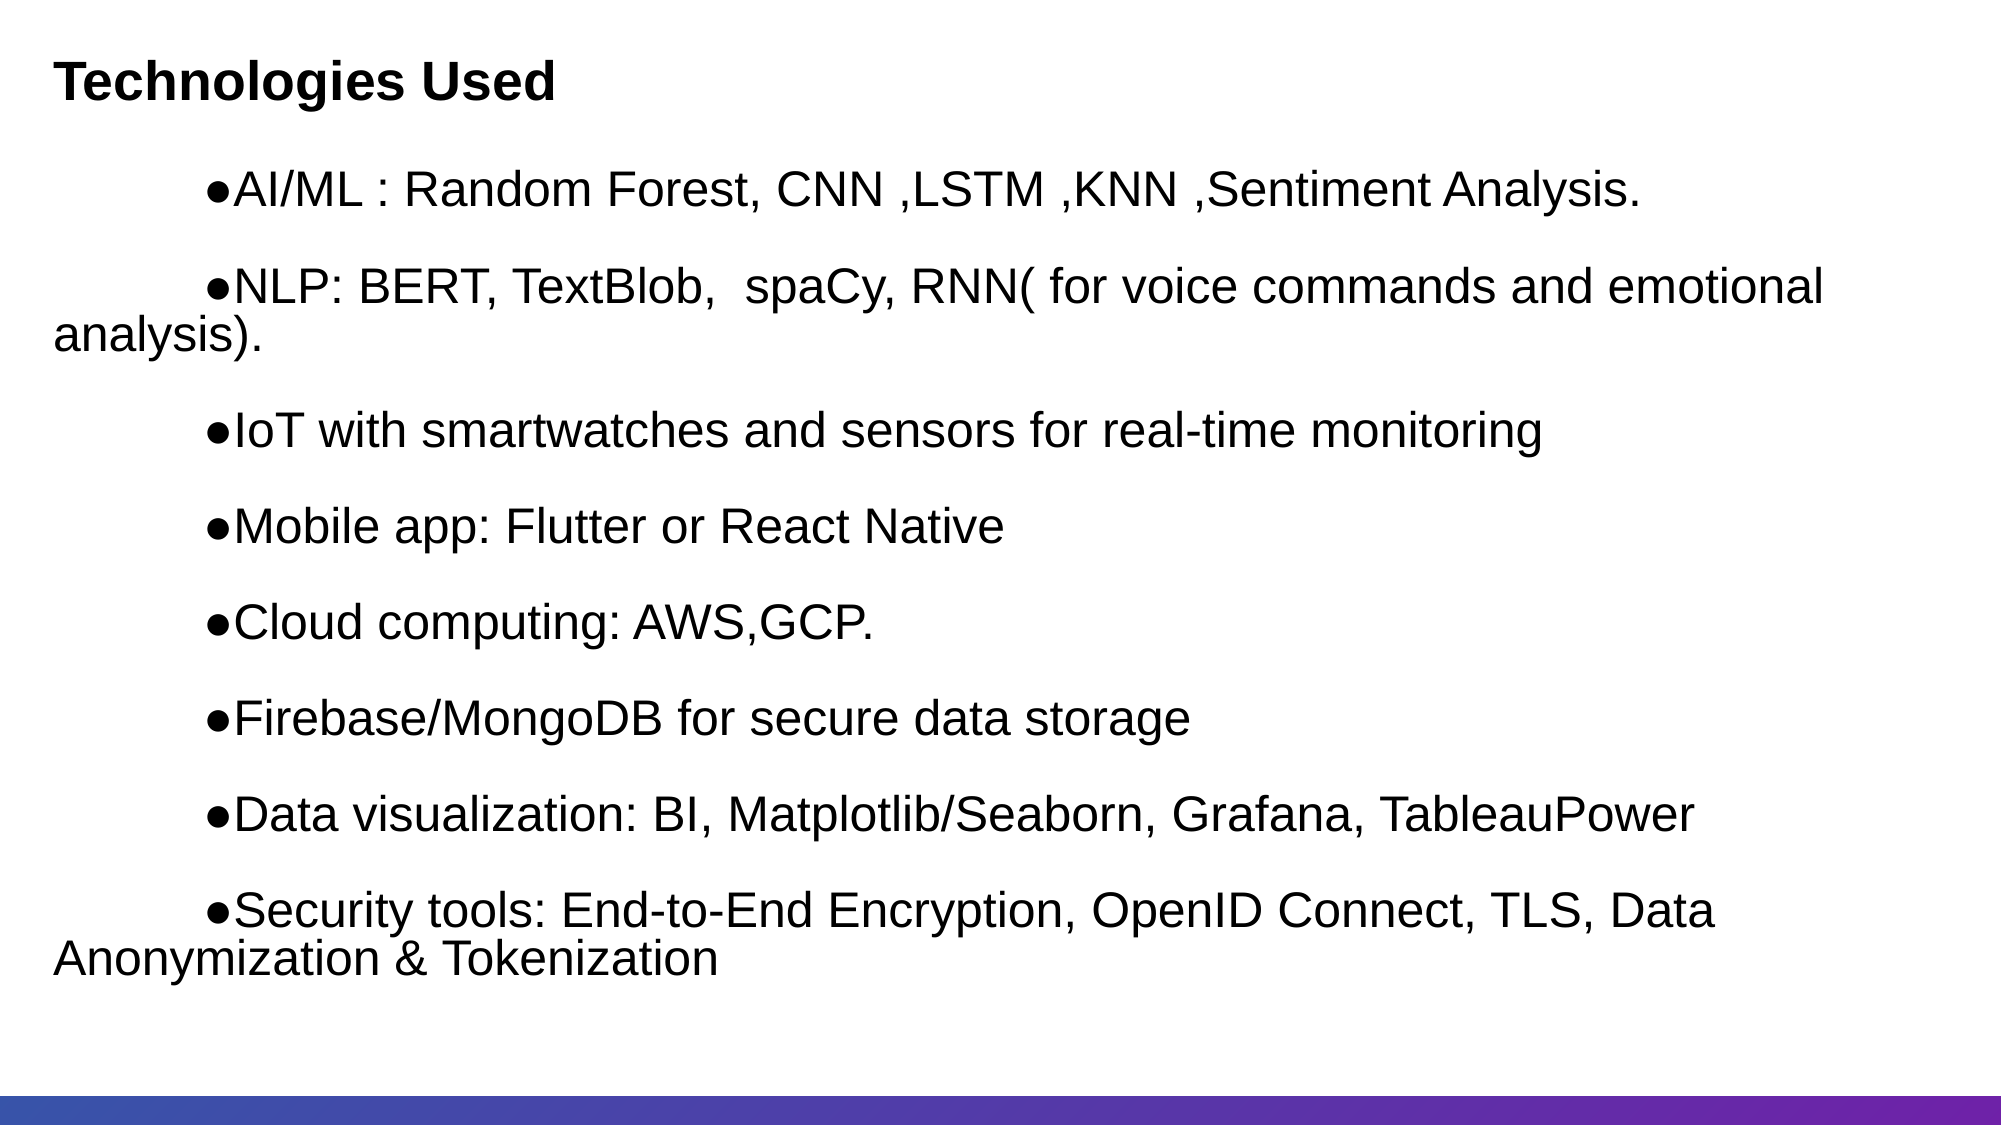

Technologies Used

	●AI/ML : Random Forest, CNN ,LSTM ,KNN ,Sentiment Analysis.

	●NLP: BERT, TextBlob,  spaCy, RNN( for voice commands and emotional 	analysis).

	●IoT with smartwatches and sensors for real-time monitoring

	●Mobile app: Flutter or React Native

	●Cloud computing: AWS,GCP.

	●Firebase/MongoDB for secure data storage

	●Data visualization: BI, Matplotlib/Seaborn, Grafana, TableauPower

	●Security tools: End-to-End Encryption, OpenID Connect, TLS, Data 	Anonymization & Tokenization